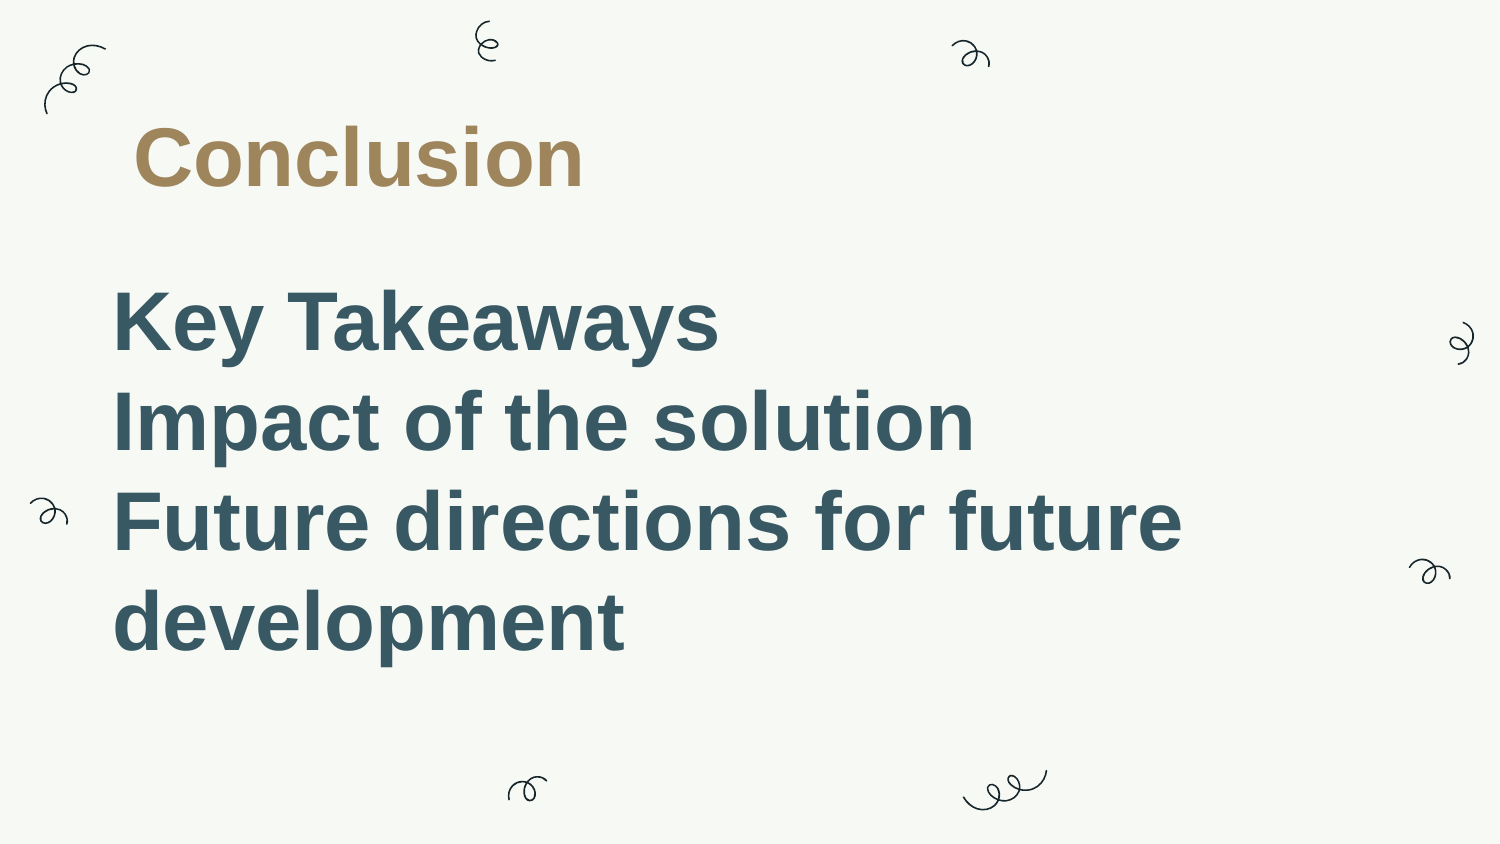

Conclusion
# Key Takeaways Impact of the solution Future directions for future development